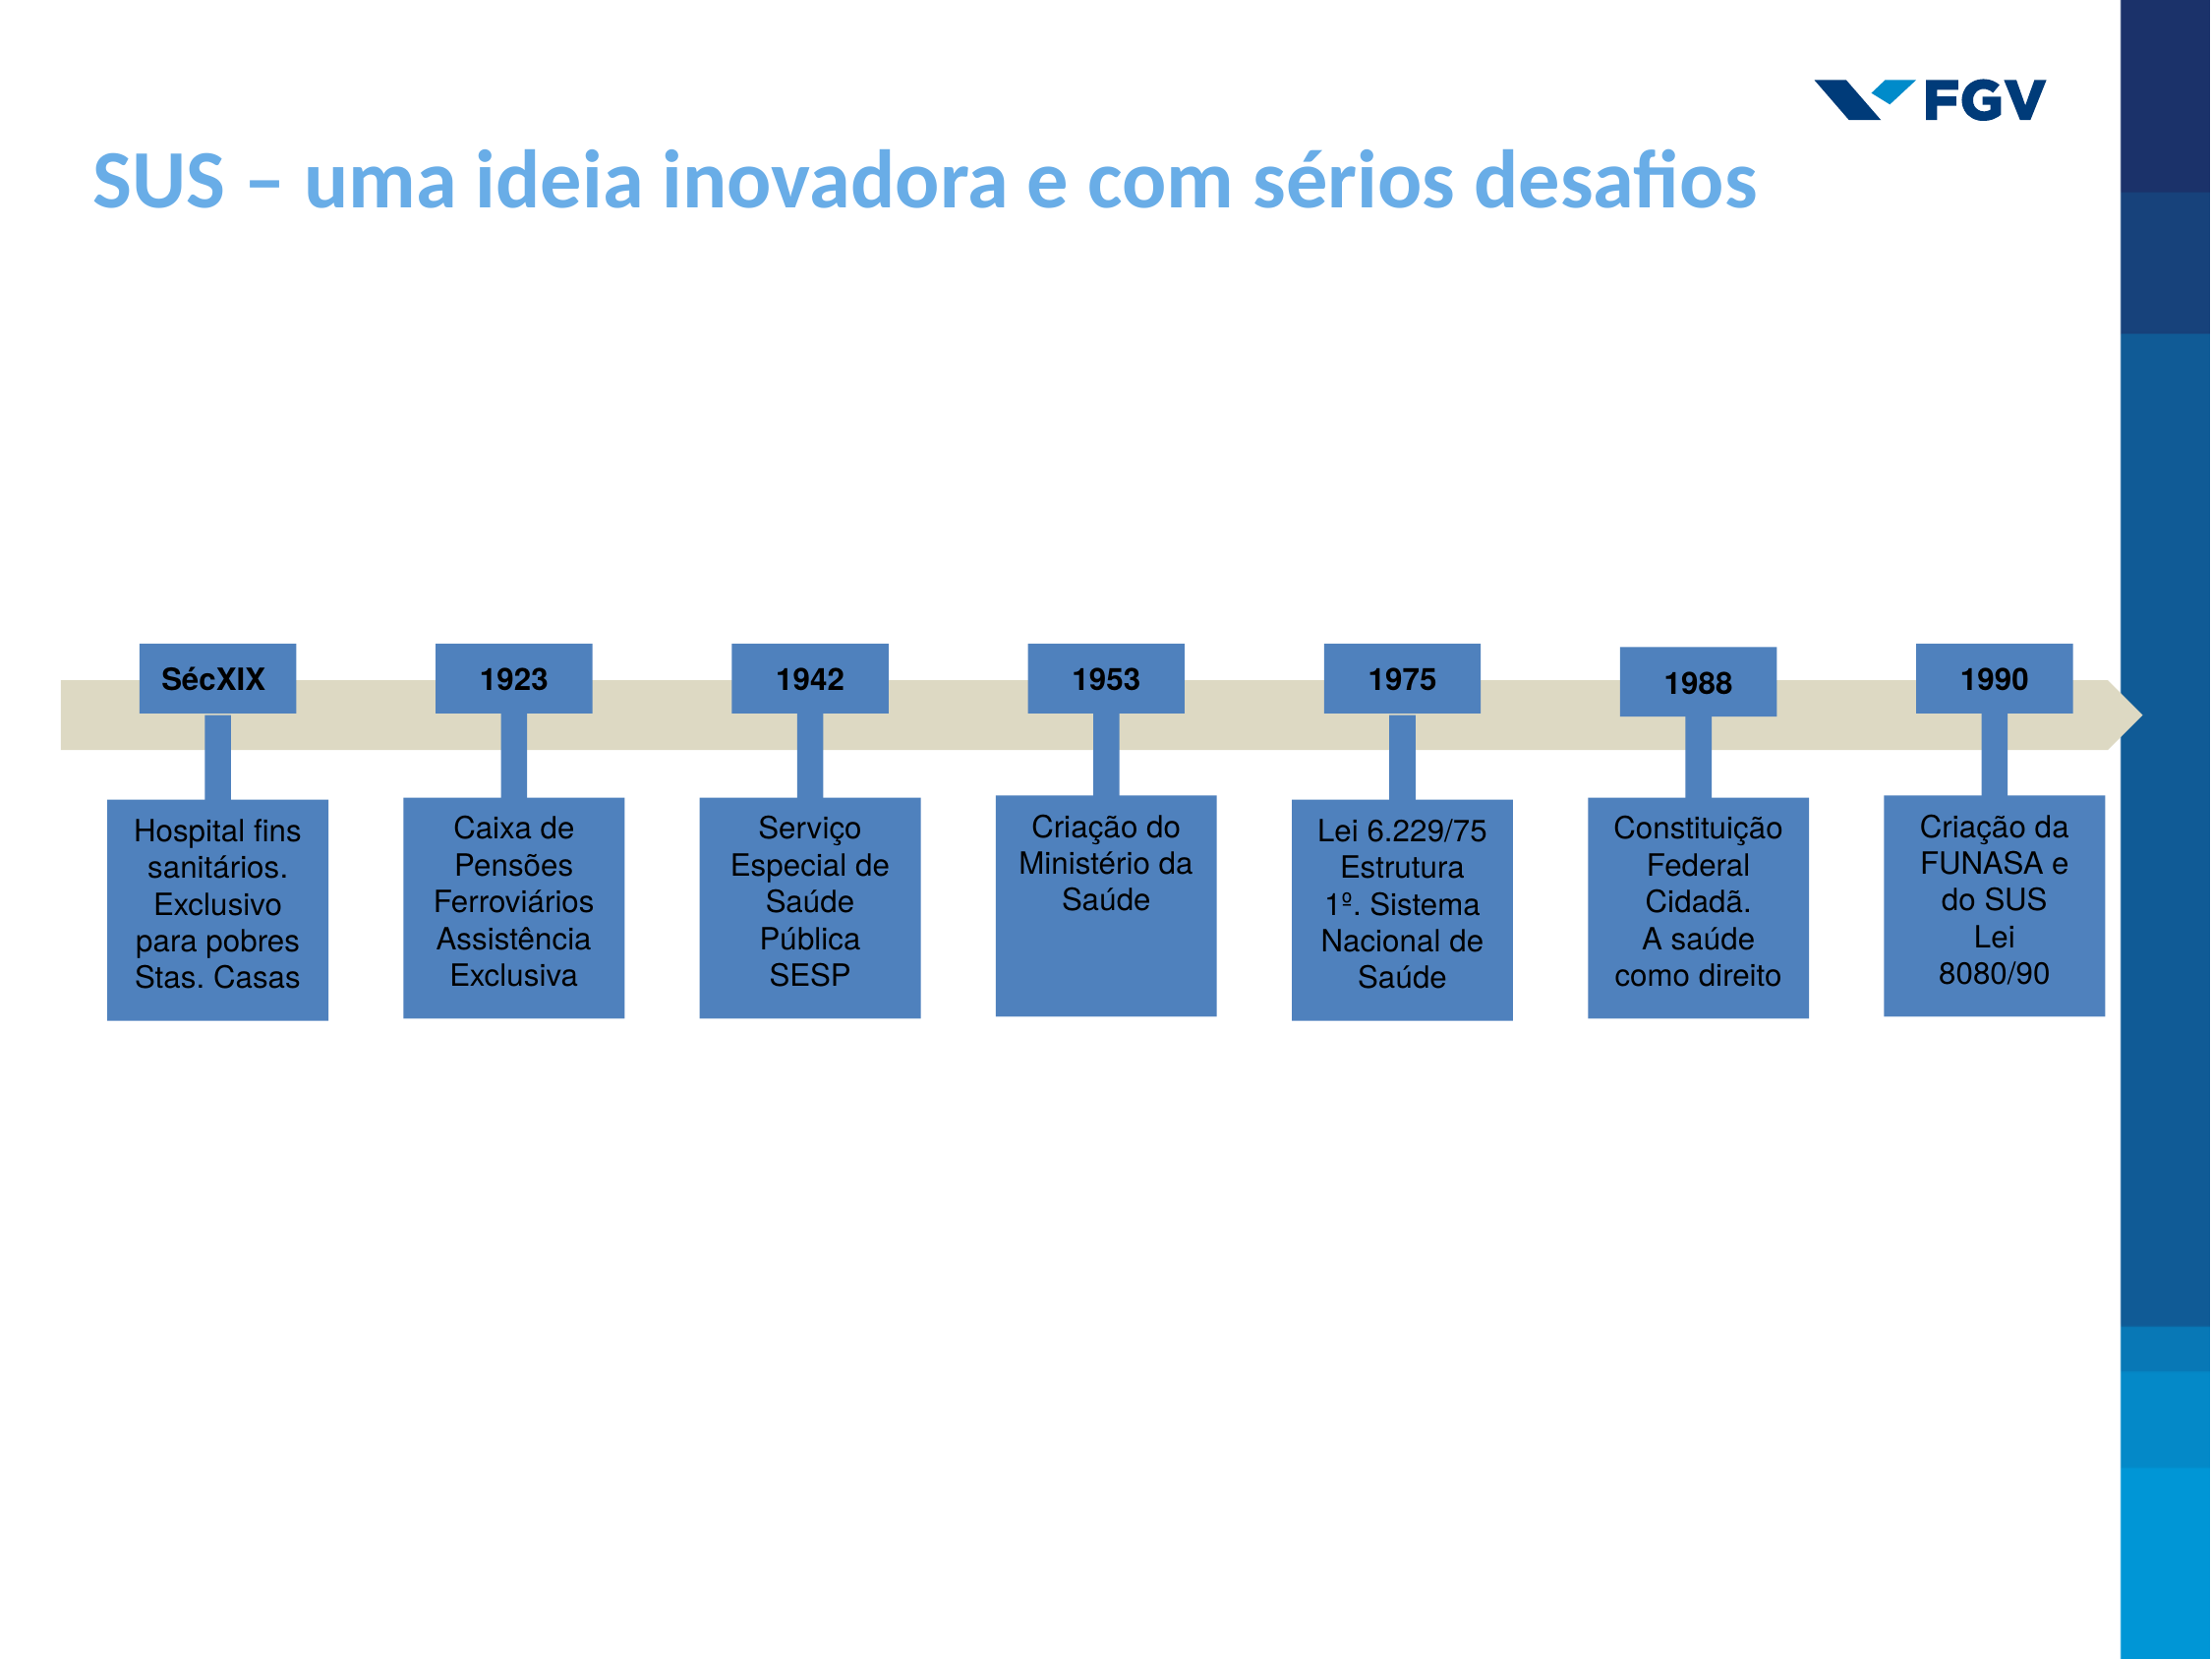

# SUS – uma ideia inovadora e com sérios desafios
SécXIX
1923
1942
1953
1975
1990
1988

Criação do Ministério da Saúde
Criação da FUNASA e do SUS
Lei
8080/90
Serviço Especial de Saúde Pública
SESP
Caixa de
Pensões
Ferroviários
Assistência
Exclusiva
Constituição Federal Cidadã.
A saúde como direito
Hospital fins sanitários. Exclusivo para pobres
Stas. Casas
Lei 6.229/75
Estrutura
1º. Sistema
Nacional de
Saúde